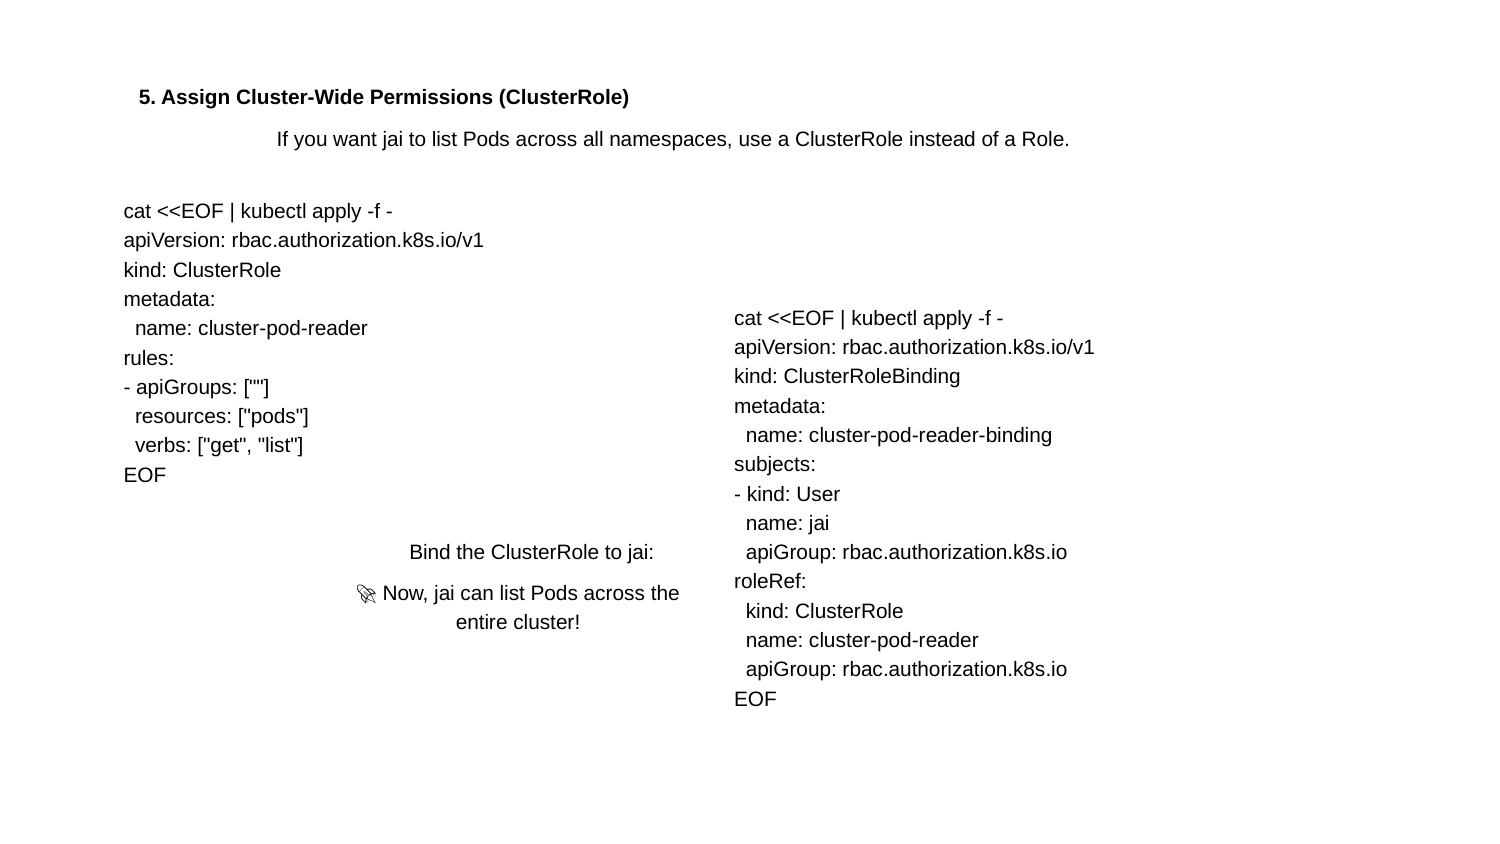

5. Assign Cluster-Wide Permissions (ClusterRole)
If you want jai to list Pods across all namespaces, use a ClusterRole instead of a Role.
cat <<EOF | kubectl apply -f -
apiVersion: rbac.authorization.k8s.io/v1
kind: ClusterRole
metadata:
  name: cluster-pod-reader
rules:
- apiGroups: [""]
  resources: ["pods"]
  verbs: ["get", "list"]
EOF
cat <<EOF | kubectl apply -f -
apiVersion: rbac.authorization.k8s.io/v1
kind: ClusterRoleBinding
metadata:
  name: cluster-pod-reader-binding
subjects:
- kind: User
  name: jai
  apiGroup: rbac.authorization.k8s.io
roleRef:
  kind: ClusterRole
  name: cluster-pod-reader
  apiGroup: rbac.authorization.k8s.io
EOF
Bind the ClusterRole to jai:
🚀 Now, jai can list Pods across the entire cluster!